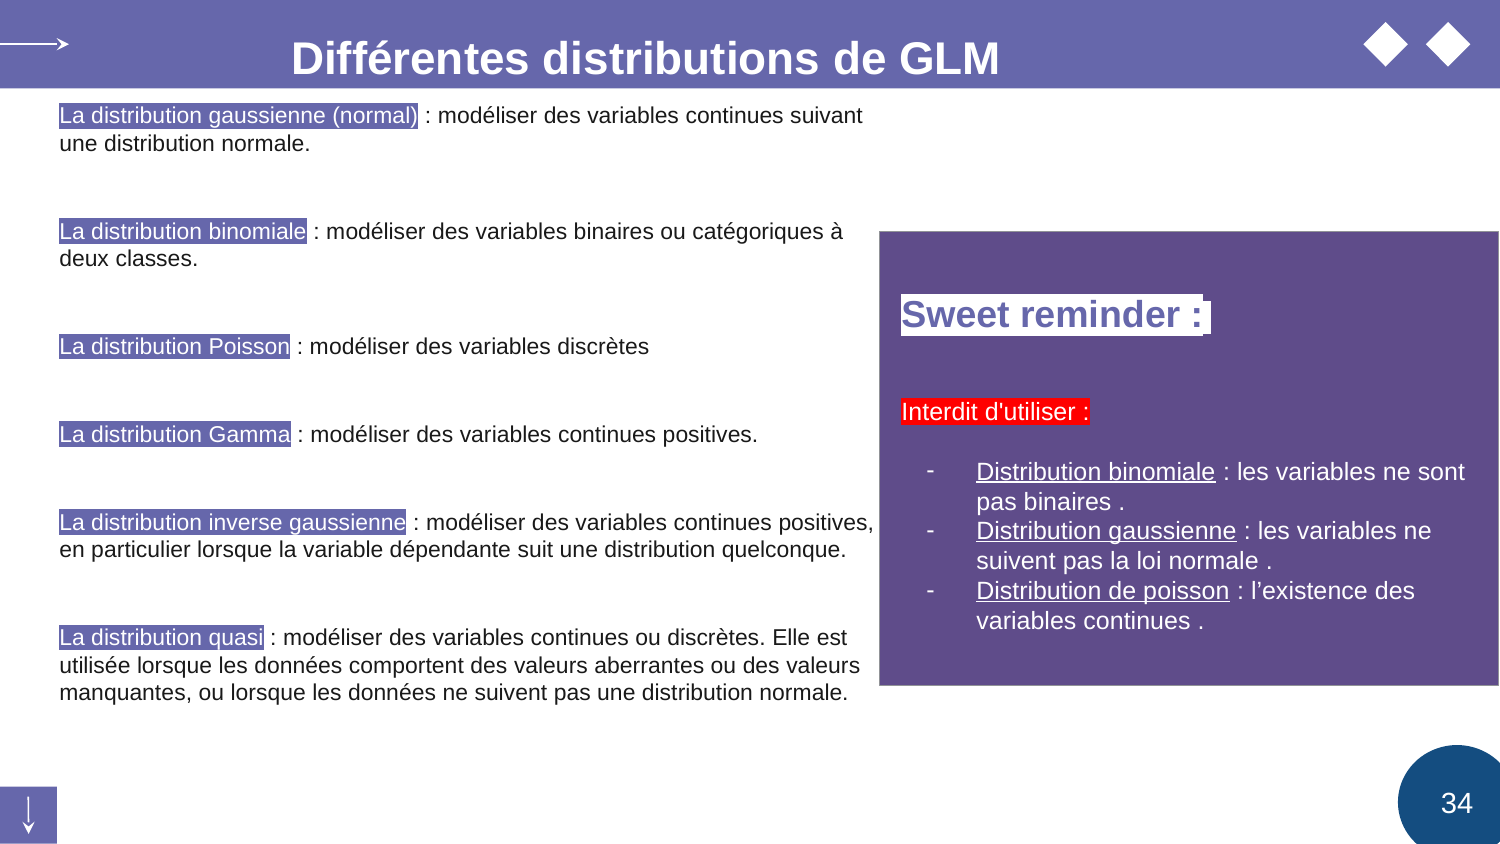

Différentes distributions de GLM

La distribution gaussienne (normal) : modéliser des variables continues suivant une distribution normale.
La distribution binomiale : modéliser des variables binaires ou catégoriques à deux classes.
La distribution Poisson : modéliser des variables discrètes
La distribution Gamma : modéliser des variables continues positives.
La distribution inverse gaussienne : modéliser des variables continues positives, en particulier lorsque la variable dépendante suit une distribution quelconque.
La distribution quasi : modéliser des variables continues ou discrètes. Elle est utilisée lorsque les données comportent des valeurs aberrantes ou des valeurs manquantes, ou lorsque les données ne suivent pas une distribution normale.

Sweet reminder :

Interdit d'utiliser :

Distribution binomiale : les variables ne sont pas binaires .
Distribution gaussienne : les variables ne suivent pas la loi normale .
Distribution de poisson : l’existence des variables continues .
34